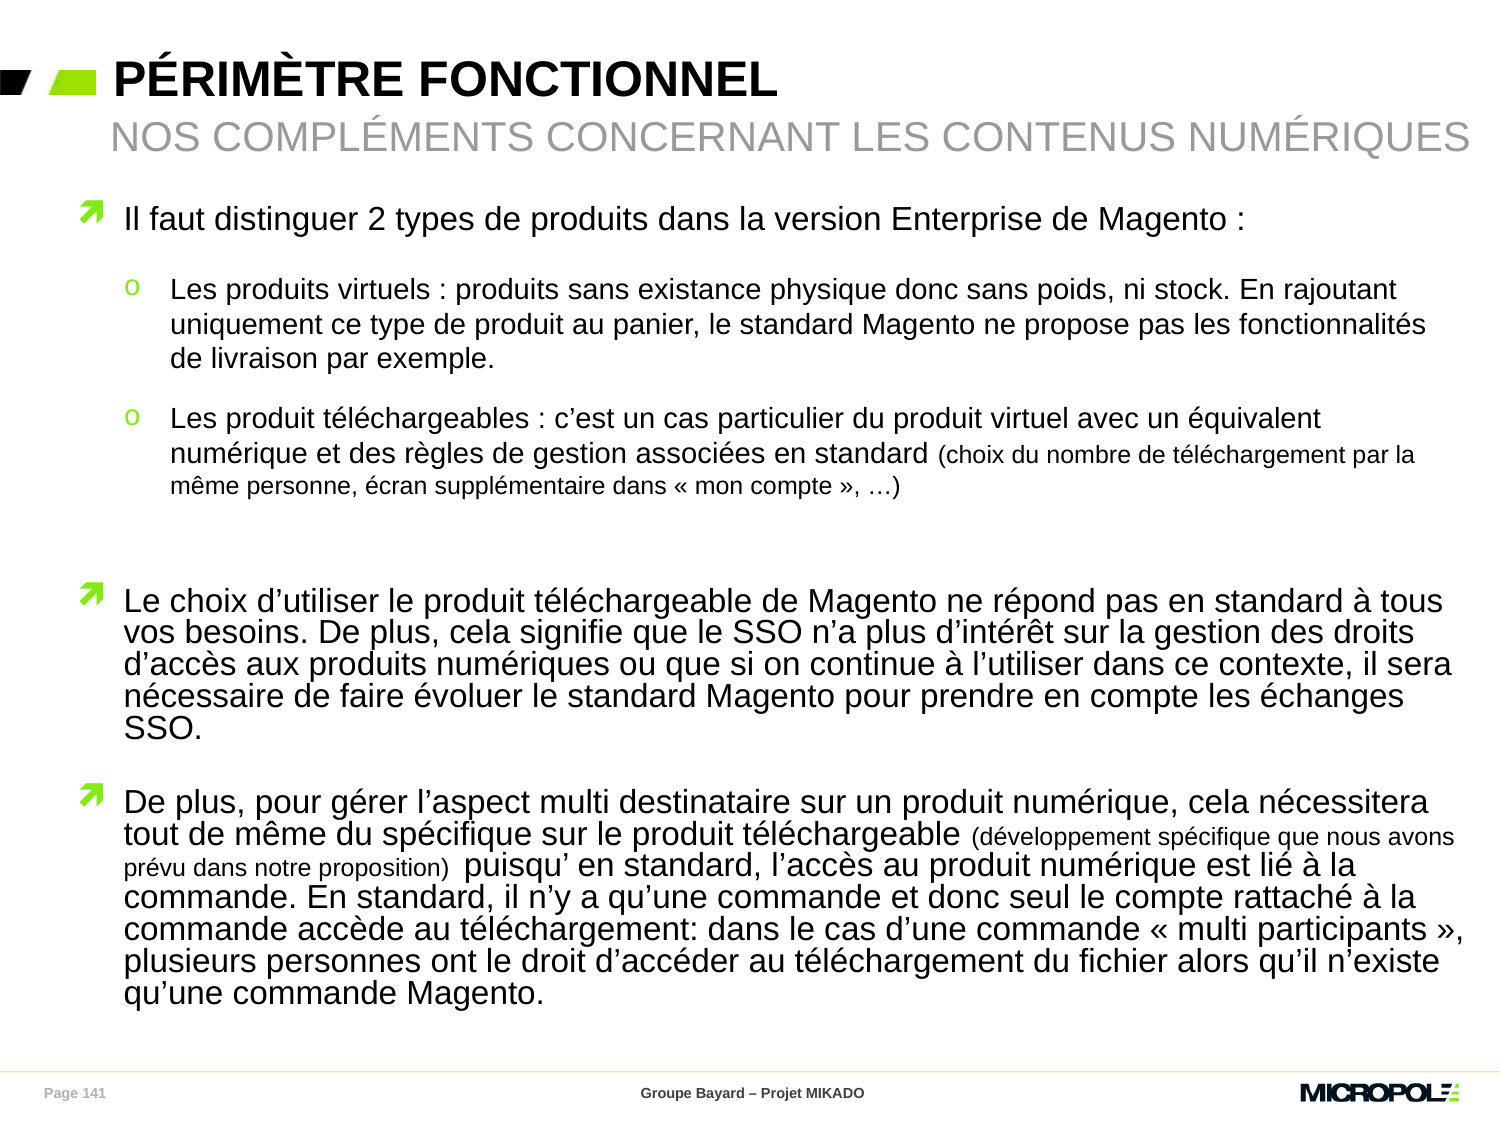

# périmètre fonctionnel
Nos compléments concernant les contenus numériques
Il faut distinguer 2 types de produits dans la version Enterprise de Magento :
Les produits virtuels : produits sans existance physique donc sans poids, ni stock. En rajoutant uniquement ce type de produit au panier, le standard Magento ne propose pas les fonctionnalités de livraison par exemple.
Les produit téléchargeables : c’est un cas particulier du produit virtuel avec un équivalent numérique et des règles de gestion associées en standard (choix du nombre de téléchargement par la même personne, écran supplémentaire dans « mon compte », …)

Le choix d’utiliser le produit téléchargeable de Magento ne répond pas en standard à tous vos besoins. De plus, cela signifie que le SSO n’a plus d’intérêt sur la gestion des droits d’accès aux produits numériques ou que si on continue à l’utiliser dans ce contexte, il sera nécessaire de faire évoluer le standard Magento pour prendre en compte les échanges SSO.
De plus, pour gérer l’aspect multi destinataire sur un produit numérique, cela nécessitera tout de même du spécifique sur le produit téléchargeable (développement spécifique que nous avons prévu dans notre proposition)  puisqu’ en standard, l’accès au produit numérique est lié à la commande. En standard, il n’y a qu’une commande et donc seul le compte rattaché à la commande accède au téléchargement: dans le cas d’une commande « multi participants », plusieurs personnes ont le droit d’accéder au téléchargement du fichier alors qu’il n’existe qu’une commande Magento.
Page 141
Groupe Bayard – Projet MIKADO